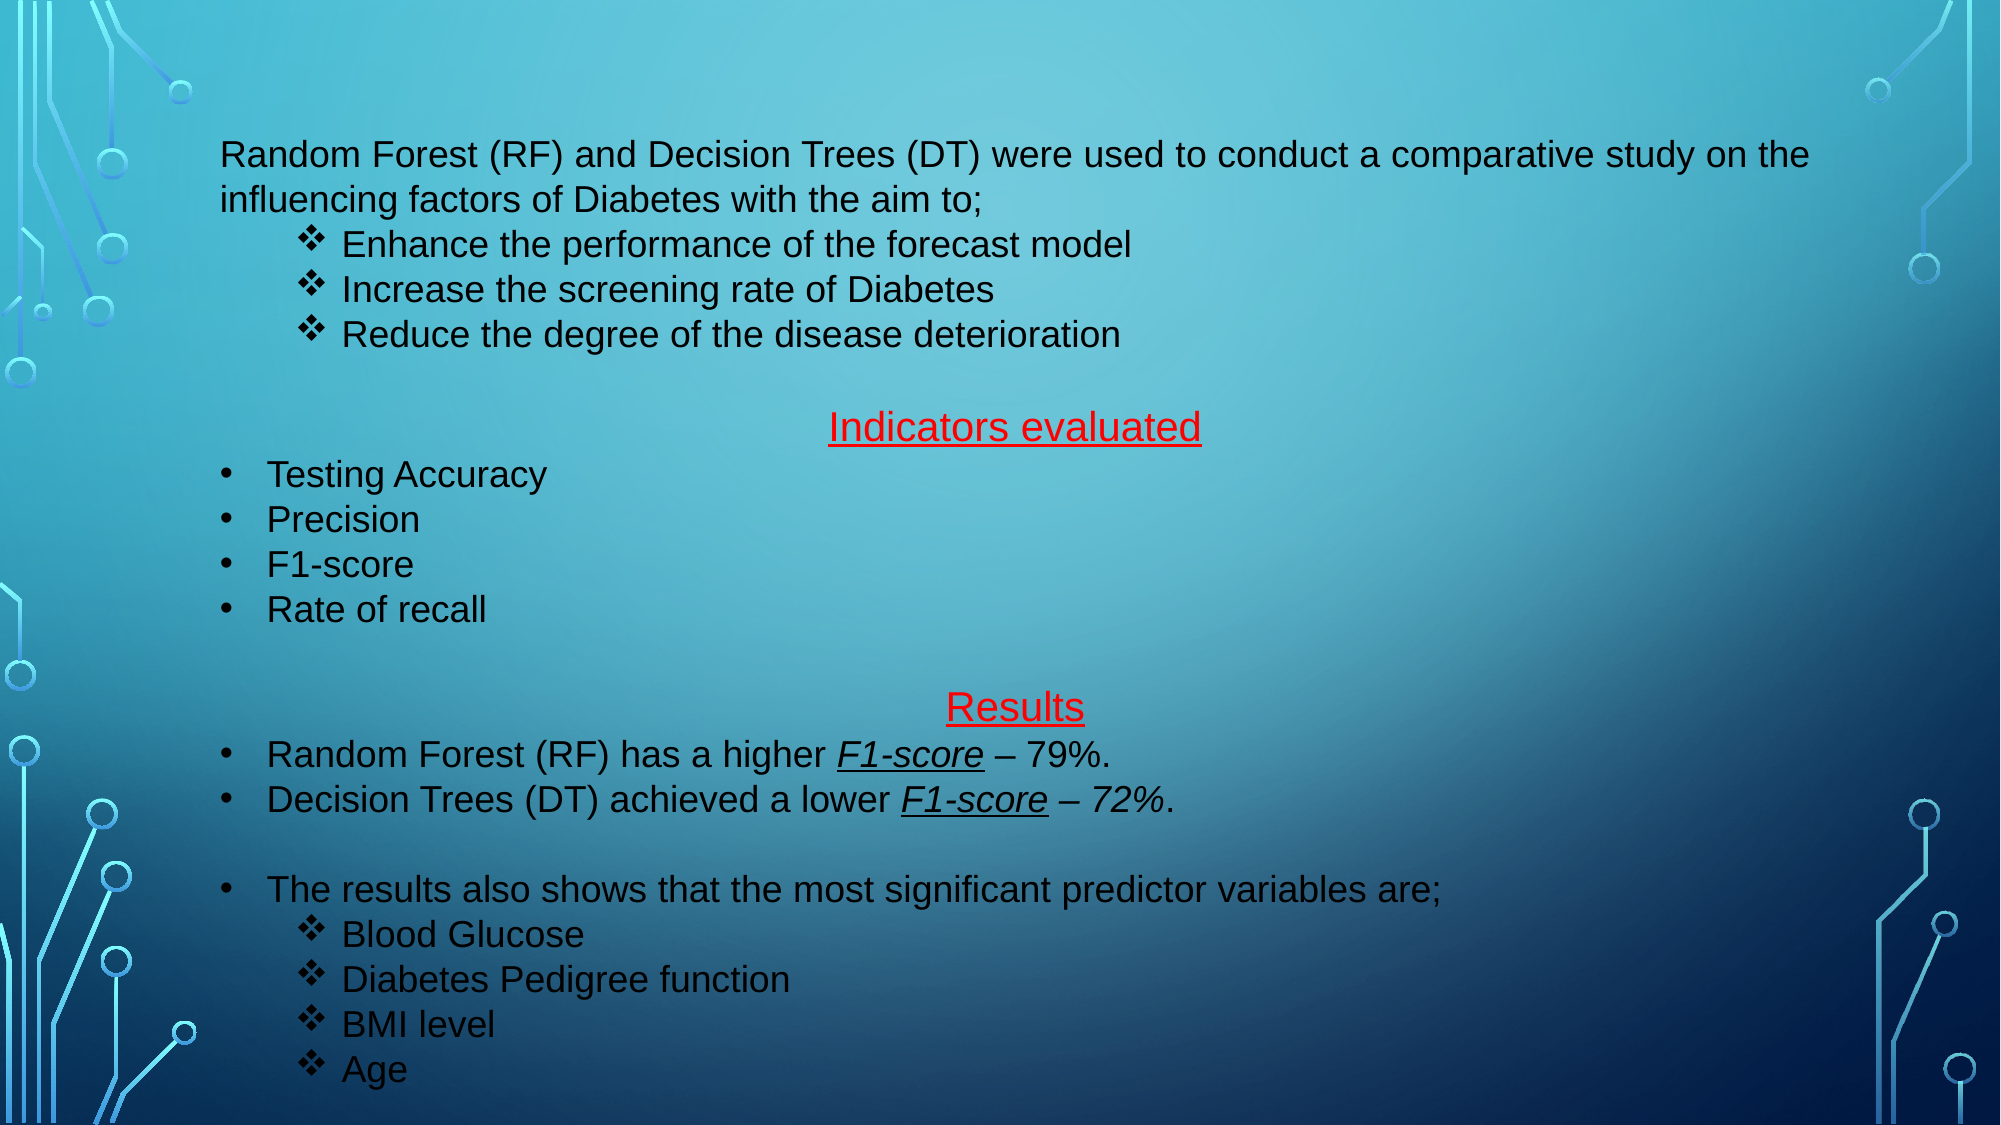

Random Forest (RF) and Decision Trees (DT) were used to conduct a comparative study on the influencing factors of Diabetes with the aim to;
Enhance the performance of the forecast model
Increase the screening rate of Diabetes
Reduce the degree of the disease deterioration

Indicators evaluated
Testing Accuracy
Precision
F1-score
Rate of recall

Results
Random Forest (RF) has a higher F1-score – 79%.
Decision Trees (DT) achieved a lower F1-score – 72%.

The results also shows that the most significant predictor variables are;
Blood Glucose
Diabetes Pedigree function
BMI level
Age